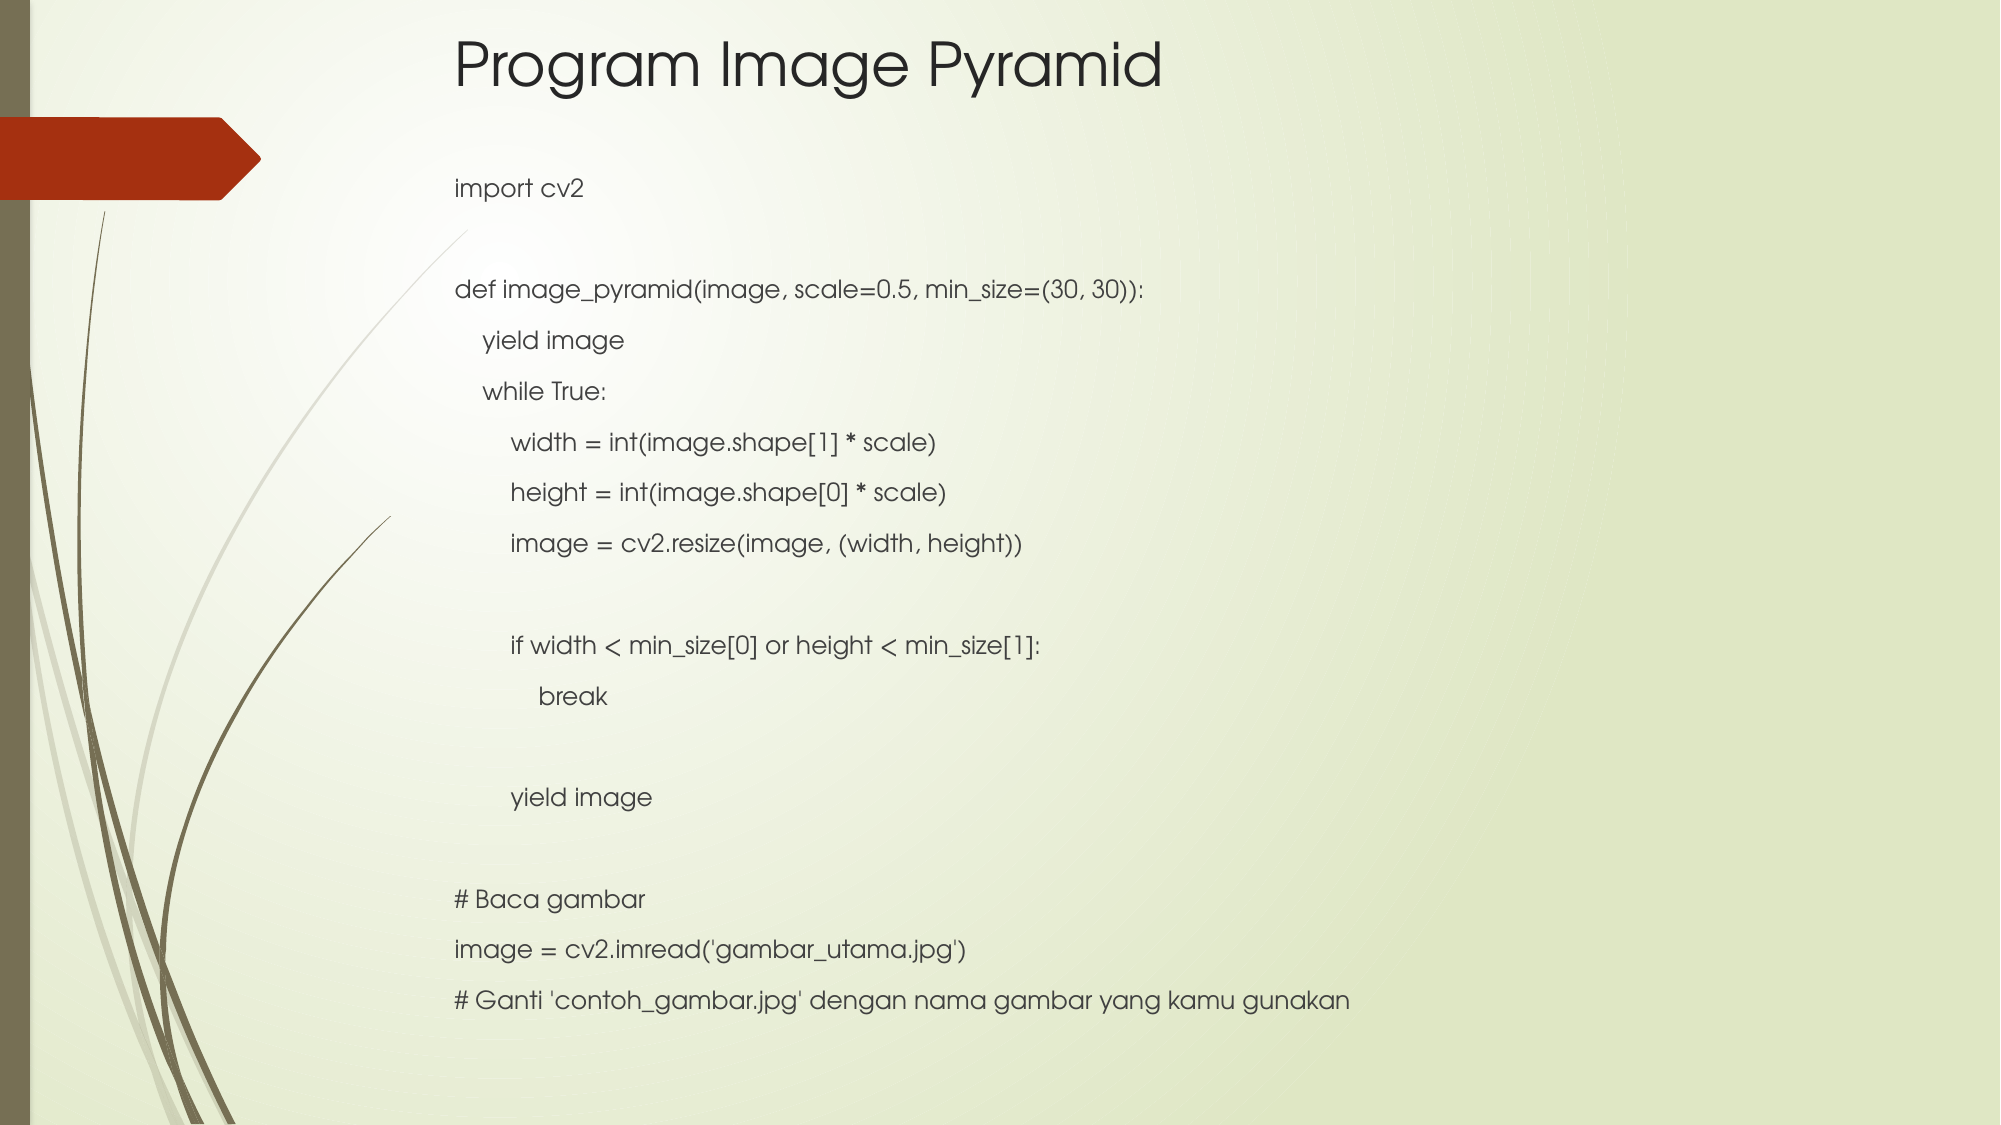

# Program Image Pyramid
import cv2

def image_pyramid(image, scale=0.5, min_size=(30, 30)):
    yield image
    while True:
        width = int(image.shape[1] * scale)
        height = int(image.shape[0] * scale)
        image = cv2.resize(image, (width, height))

        if width < min_size[0] or height < min_size[1]:
            break

        yield image

# Baca gambar
image = cv2.imread('gambar_utama.jpg')
# Ganti 'contoh_gambar.jpg' dengan nama gambar yang kamu gunakan